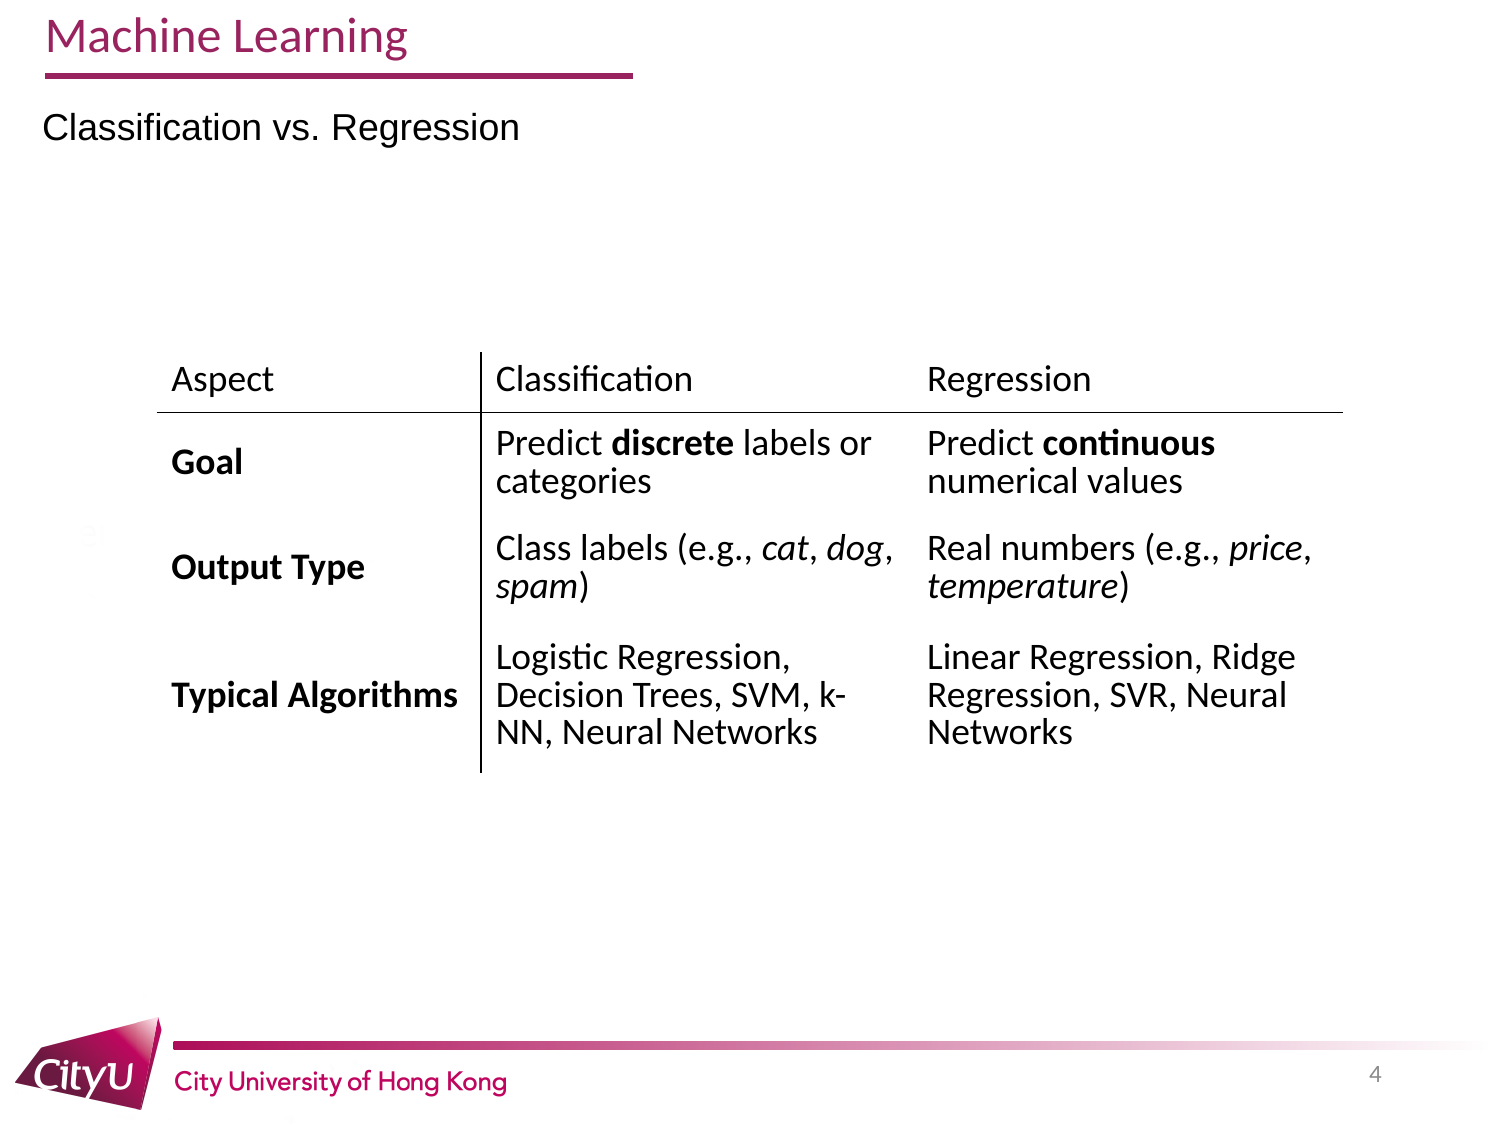

# Machine Learning
Classification vs. Regression
| Aspect | Classification | Regression |
| --- | --- | --- |
| Goal | Predict discrete labels or categories | Predict continuous numerical values |
| Output Type | Class labels (e.g., cat, dog, spam) | Real numbers (e.g., price, temperature) |
| Typical Algorithms | Logistic Regression, Decision Trees, SVM, k-NN, Neural Networks | Linear Regression, Ridge Regression, SVR, Neural Networks |
4